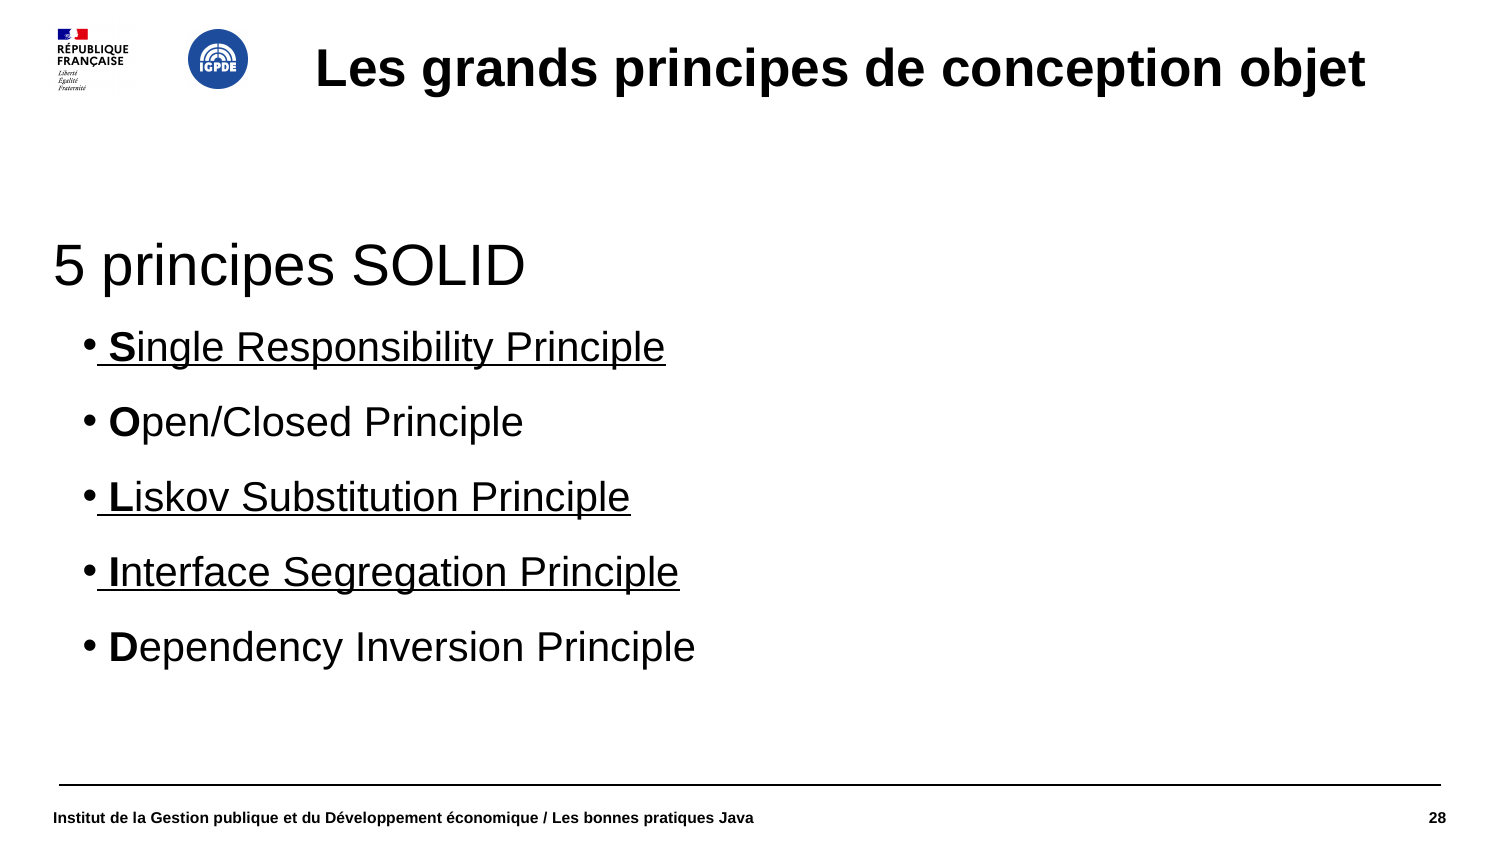

# Les grands principes de conception objet
5 principes SOLID
 Single Responsibility Principle
 Open/Closed Principle
 Liskov Substitution Principle
 Interface Segregation Principle
 Dependency Inversion Principle
Institut de la Gestion publique et du Développement économique / Les bonnes pratiques Java
28